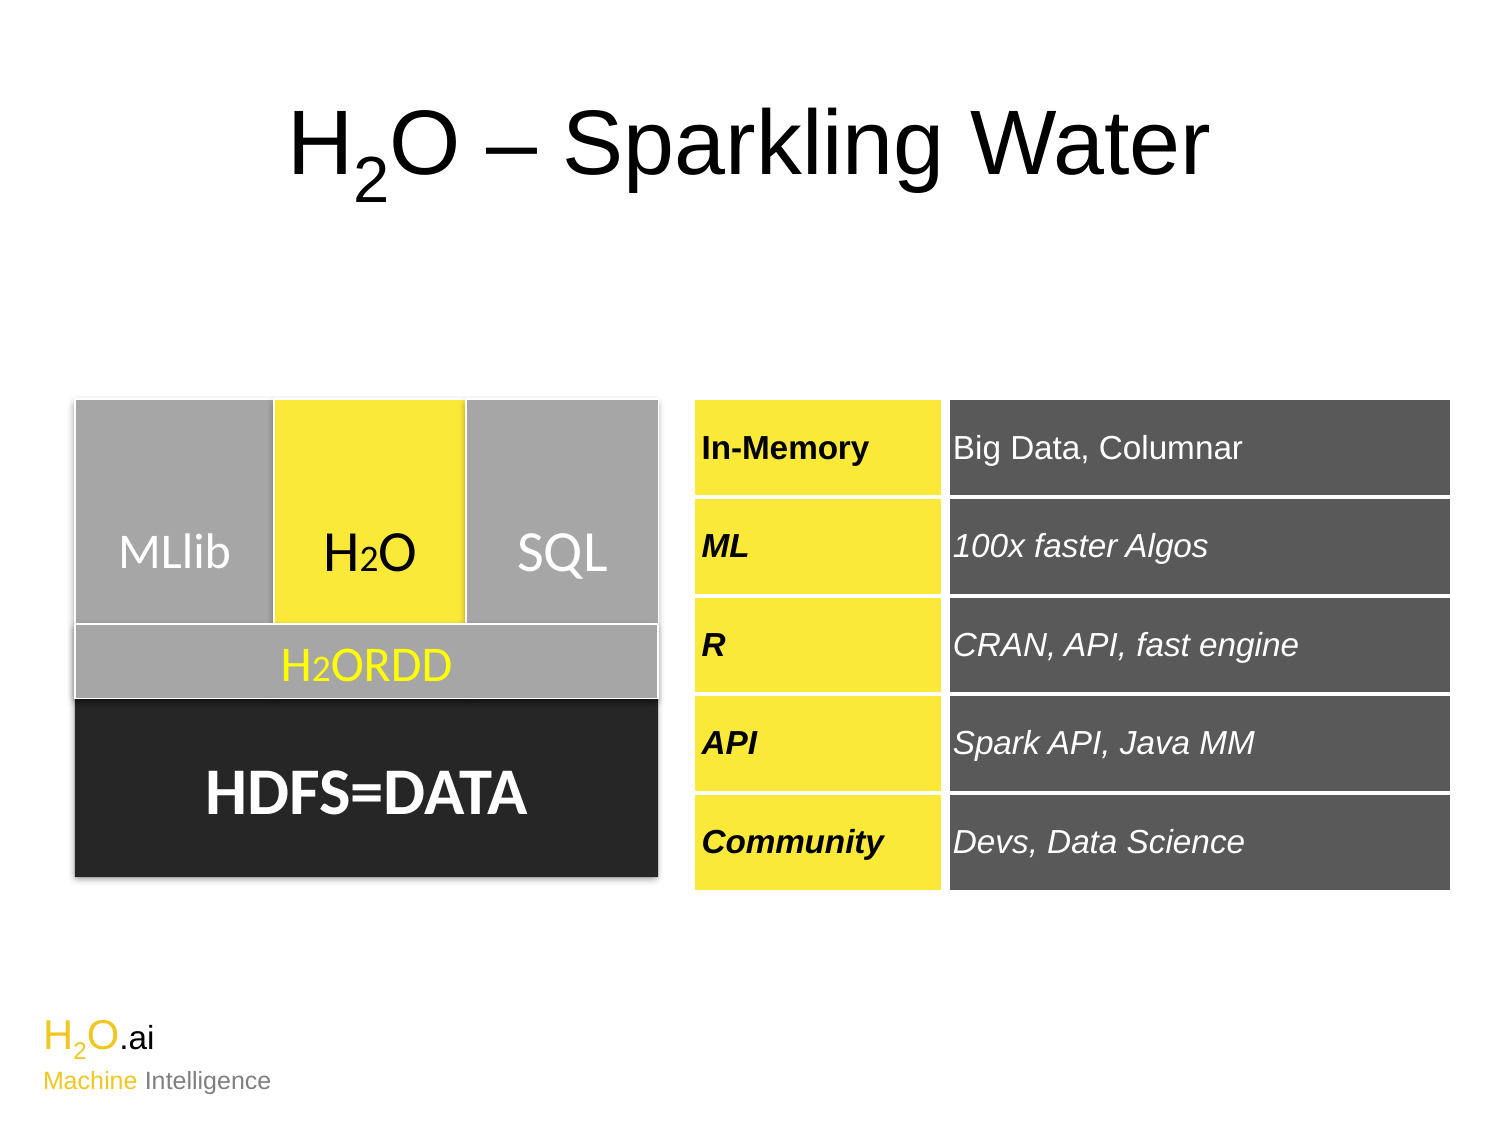

# H2O – Sparkling Water
| In-Memory | Big Data, Columnar |
| --- | --- |
| ML | 100x faster Algos |
| R | CRAN, API, fast engine |
| API | Spark API, Java MM |
| Community | Devs, Data Science |

MLlib

H2O

SQL

HDFS=DATA

H2ORDD
H2O.ai
Machine Intelligence